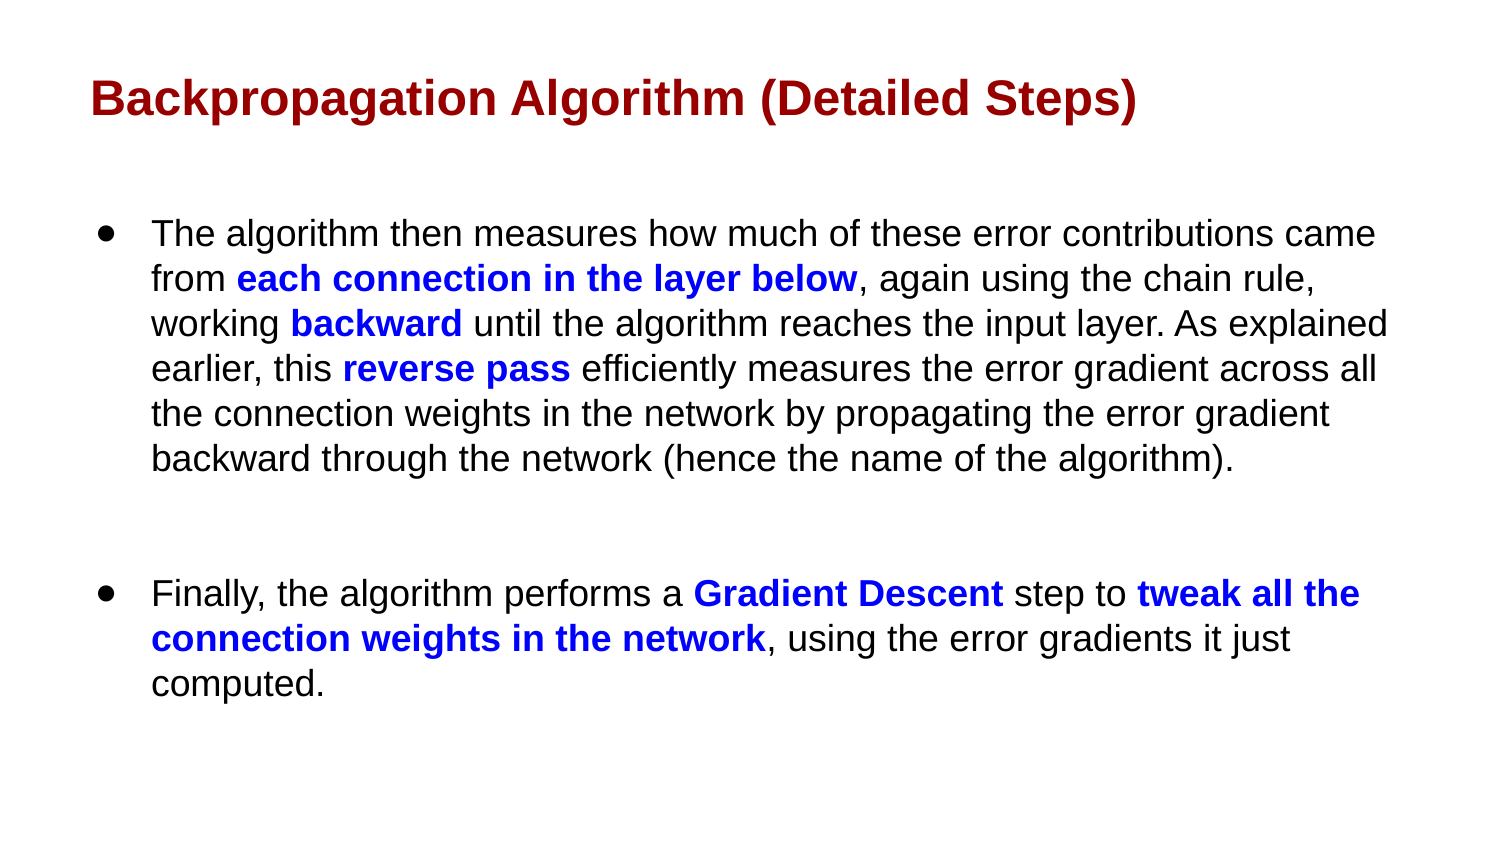

Backpropagation Algorithm (Detailed Steps)

The algorithm then measures how much of these error contributions came from each connection in the layer below, again using the chain rule, working backward until the algorithm reaches the input layer. As explained earlier, this reverse pass efficiently measures the error gradient across all the connection weights in the network by propagating the error gradient backward through the network (hence the name of the algorithm).
Finally, the algorithm performs a Gradient Descent step to tweak all the connection weights in the network, using the error gradients it just computed.